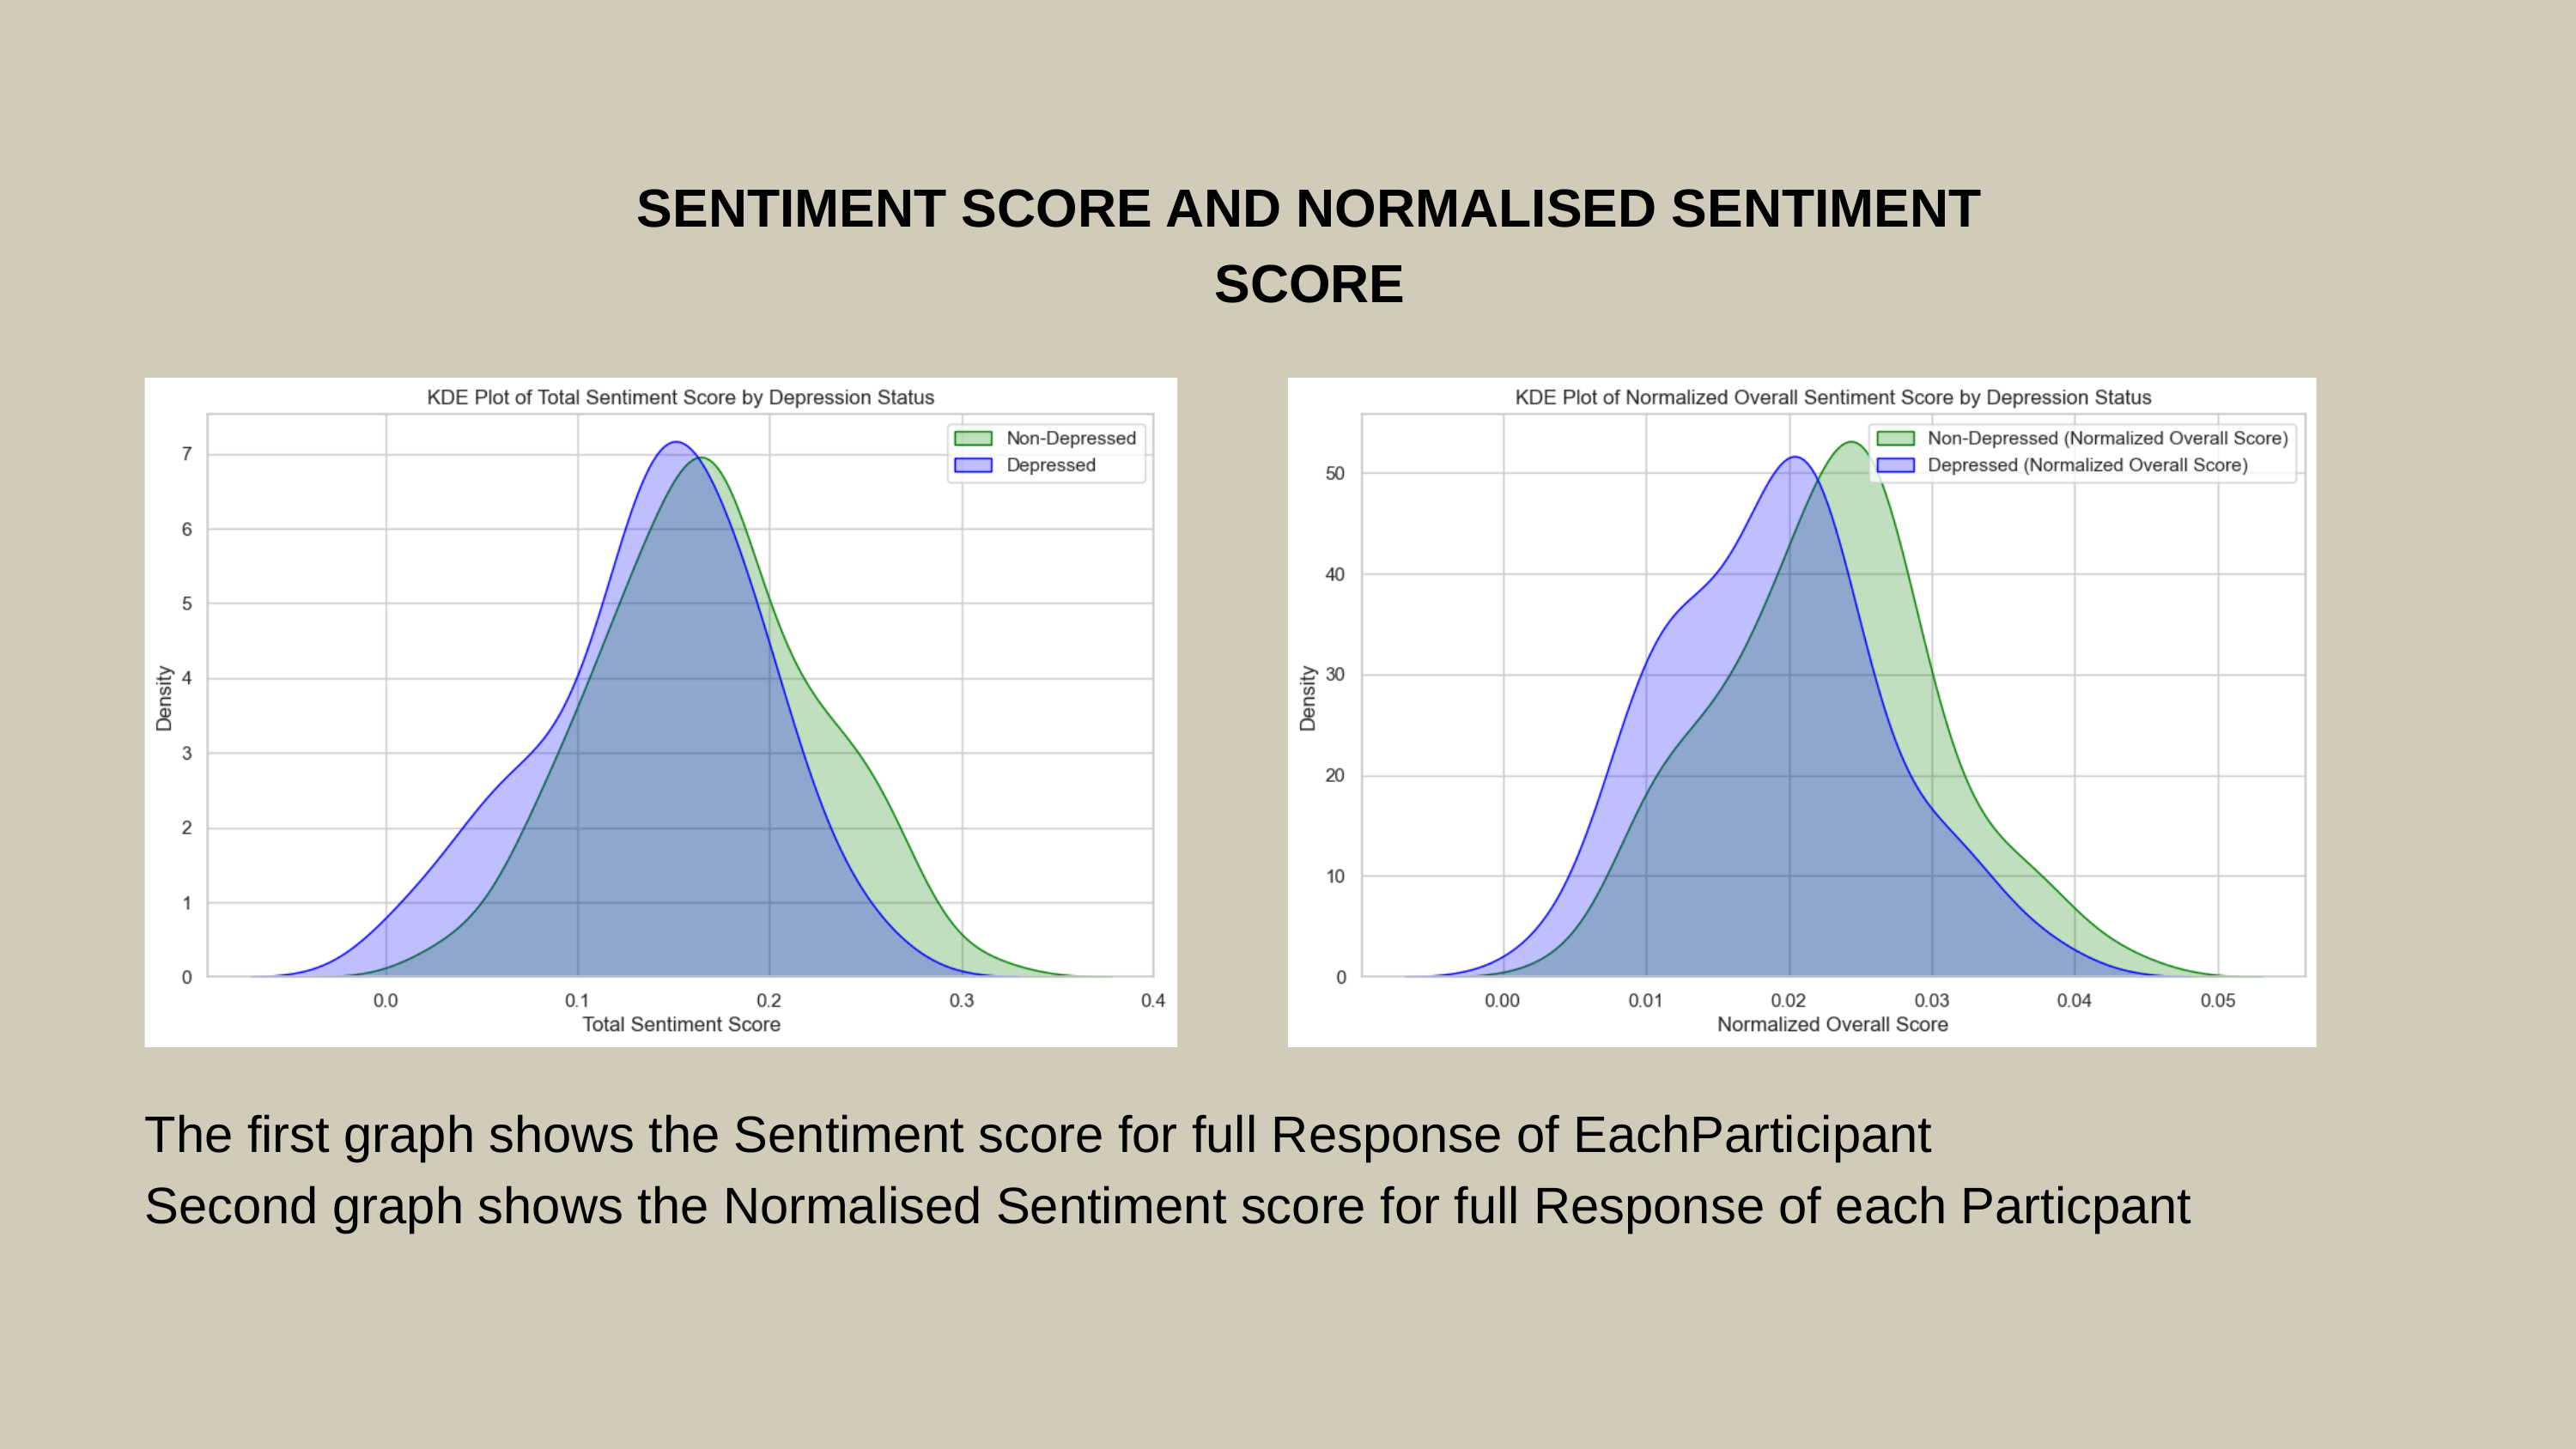

SENTIMENT SCORE AND NORMALISED SENTIMENT SCORE

The first graph shows the Sentiment score for full Response of EachParticipant
Second graph shows the Normalised Sentiment score for full Response of each Particpant